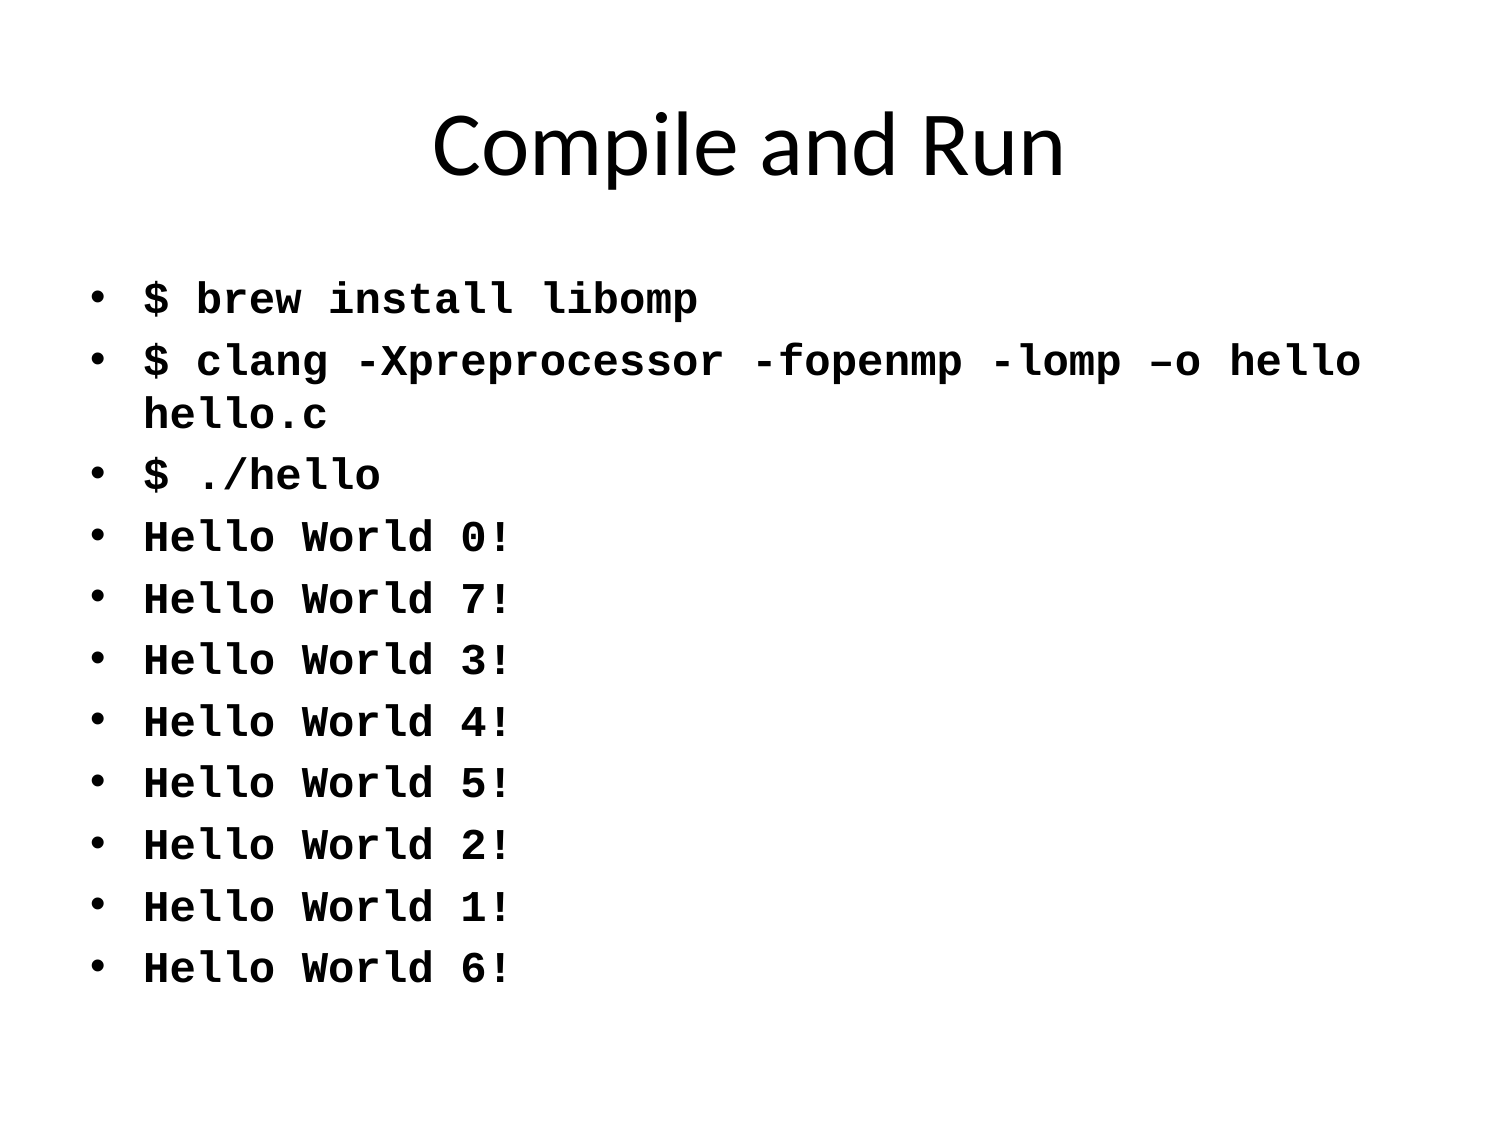

# Compile and Run
$ brew install libomp
$ clang -Xpreprocessor -fopenmp -lomp –o hello hello.c
$ ./hello
Hello World 0!
Hello World 7!
Hello World 3!
Hello World 4!
Hello World 5!
Hello World 2!
Hello World 1!
Hello World 6!